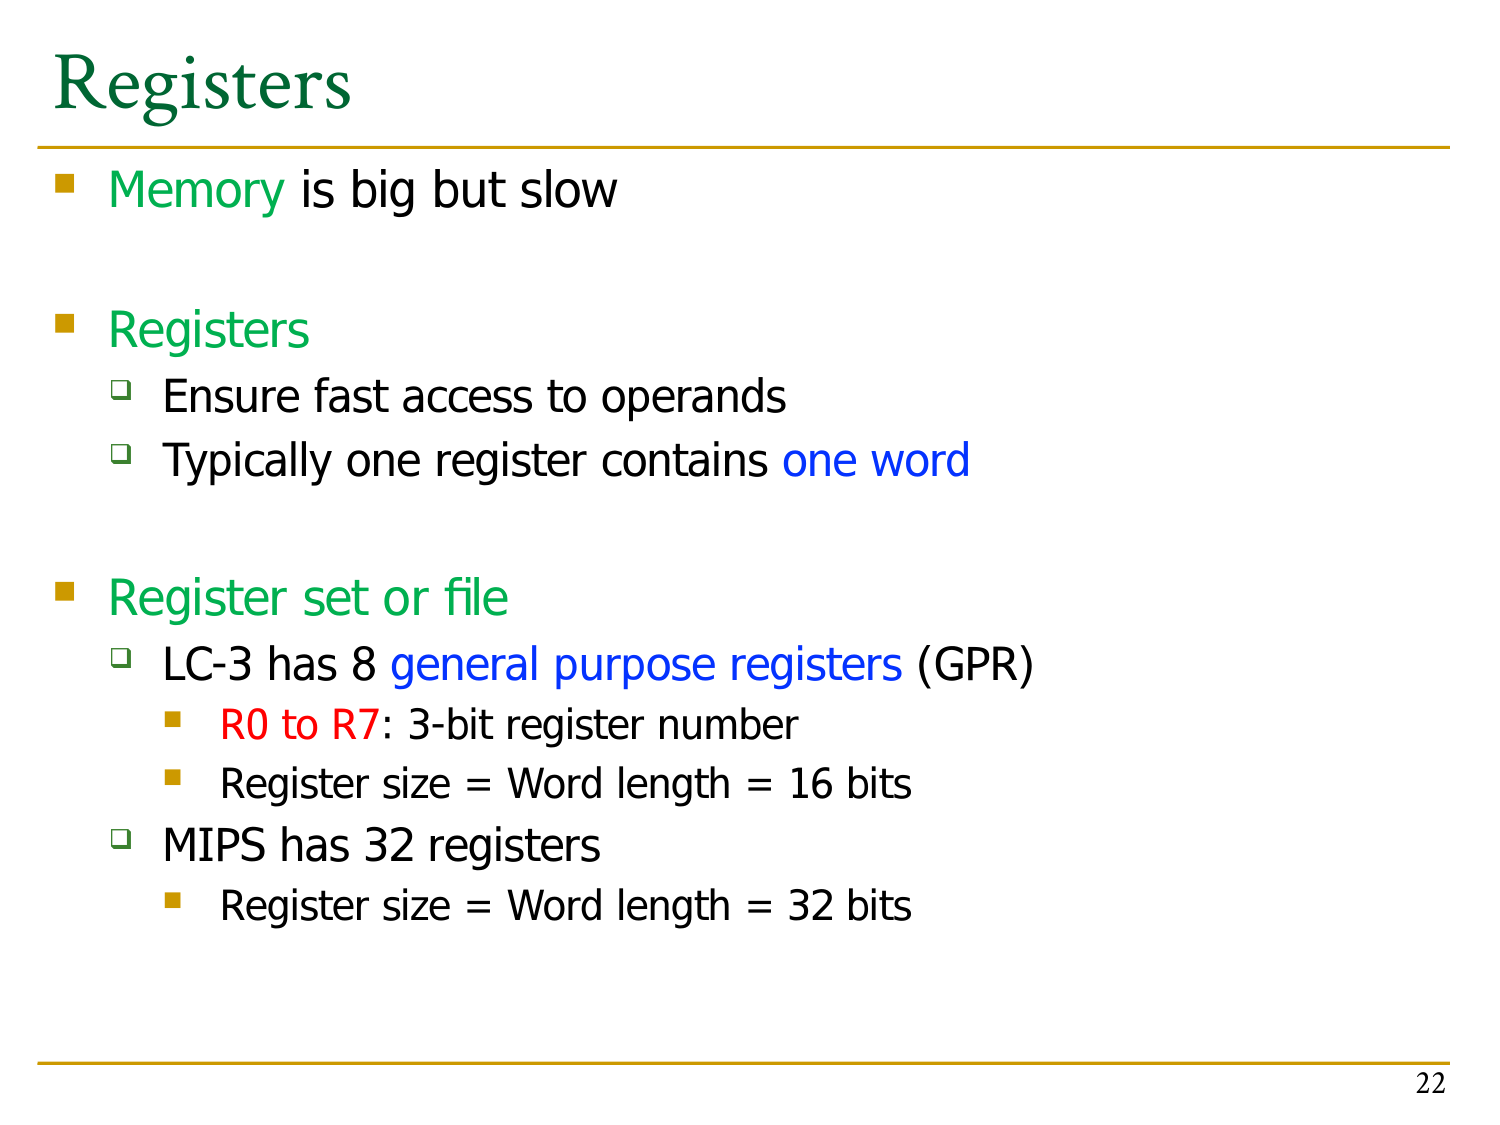

# Registers
Memory is big but slow

Registers
Ensure fast access to operands
Typically one register contains one word

Register set or file
LC-3 has 8 general purpose registers (GPR)
R0 to R7: 3-bit register number
Register size = Word length = 16 bits
MIPS has 32 registers
Register size = Word length = 32 bits

22